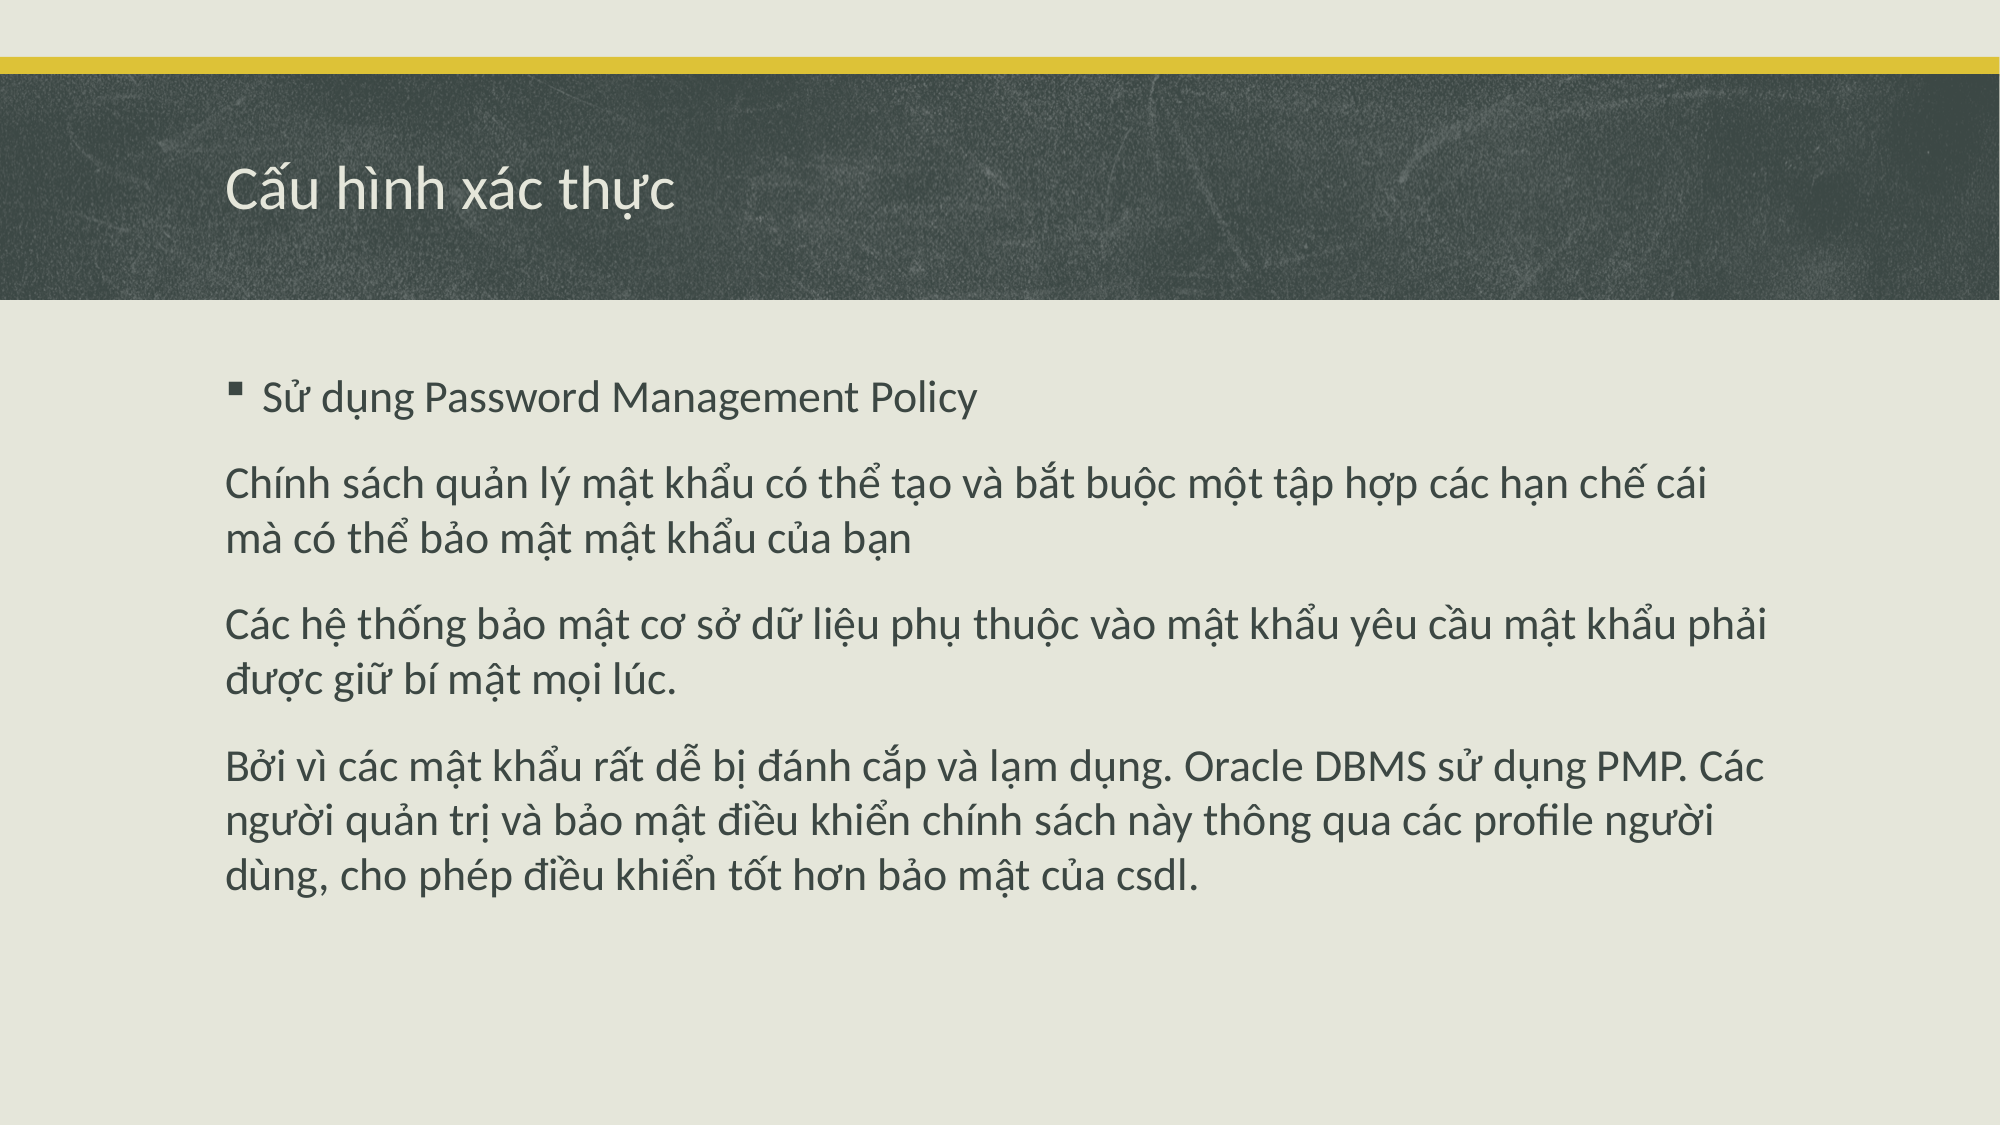

# Cấu hình xác thực
Sử dụng Password Management Policy
Chính sách quản lý mật khẩu có thể tạo và bắt buộc một tập hợp các hạn chế cái mà có thể bảo mật mật khẩu của bạn
Các hệ thống bảo mật cơ sở dữ liệu phụ thuộc vào mật khẩu yêu cầu mật khẩu phải được giữ bí mật mọi lúc.
Bởi vì các mật khẩu rất dễ bị đánh cắp và lạm dụng. Oracle DBMS sử dụng PMP. Các người quản trị và bảo mật điều khiển chính sách này thông qua các profile người dùng, cho phép điều khiển tốt hơn bảo mật của csdl.